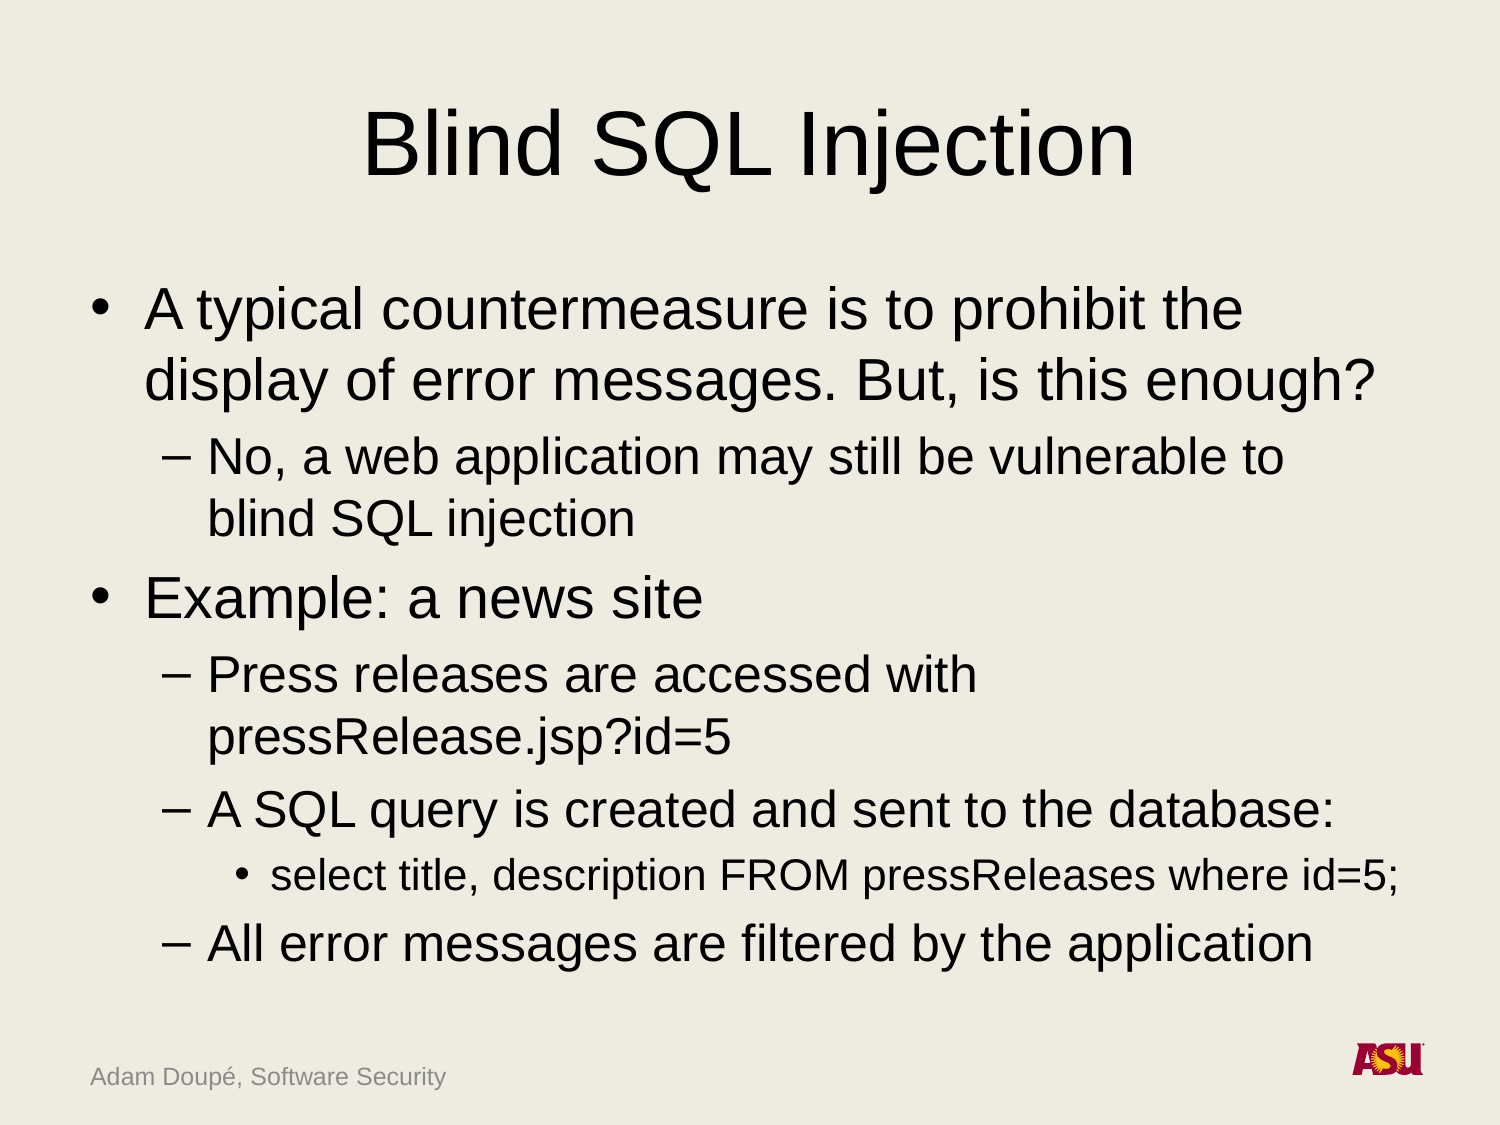

# Blind SQL Injection
A typical countermeasure is to prohibit the display of error messages. But, is this enough?
No, a web application may still be vulnerable to blind SQL injection
Example: a news site
Press releases are accessed with pressRelease.jsp?id=5
A SQL query is created and sent to the database:
select title, description FROM pressReleases where id=5;
All error messages are filtered by the application